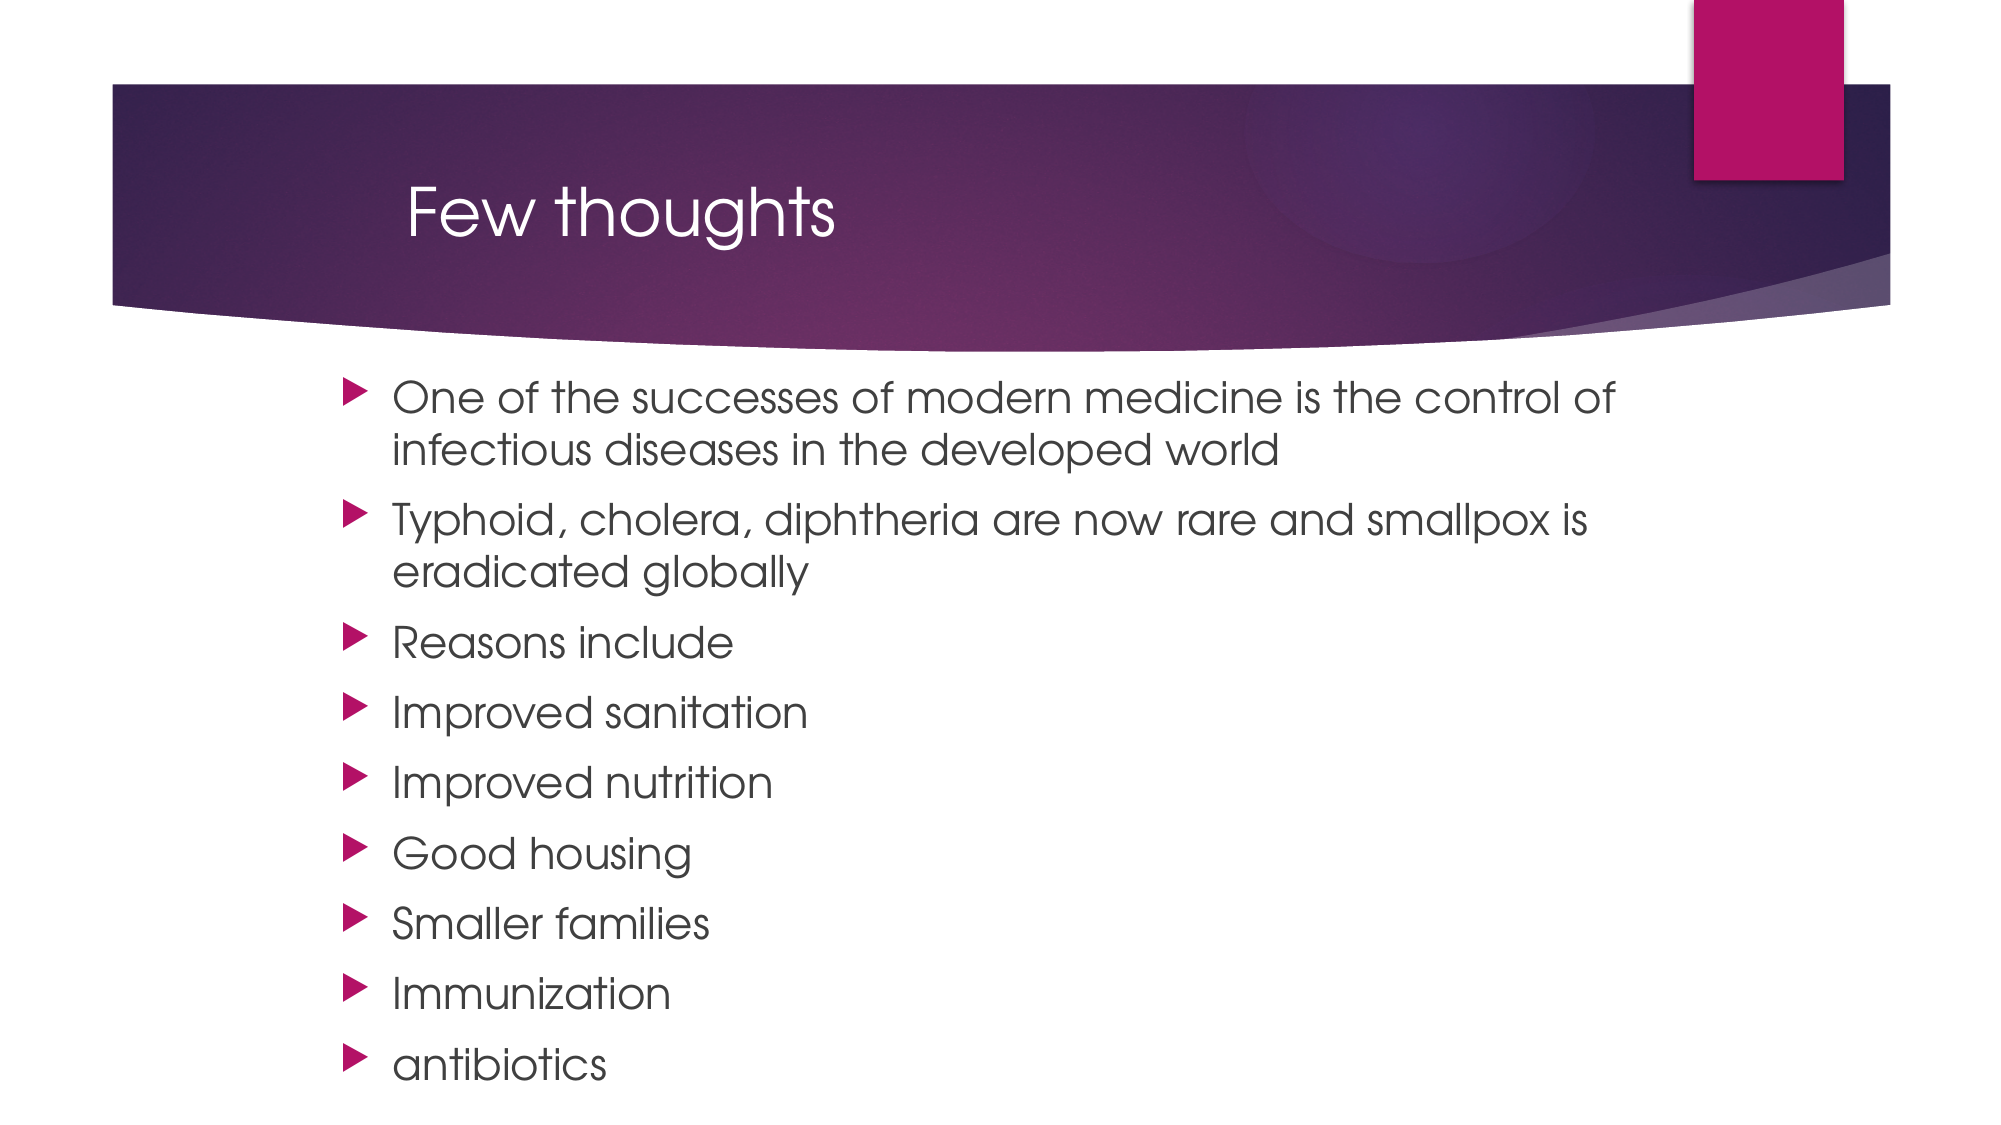

# Few thoughts
One of the successes of modern medicine is the control of infectious diseases in the developed world
Typhoid, cholera, diphtheria are now rare and smallpox is eradicated globally
Reasons include
Improved sanitation
Improved nutrition
Good housing
Smaller families
Immunization
antibiotics